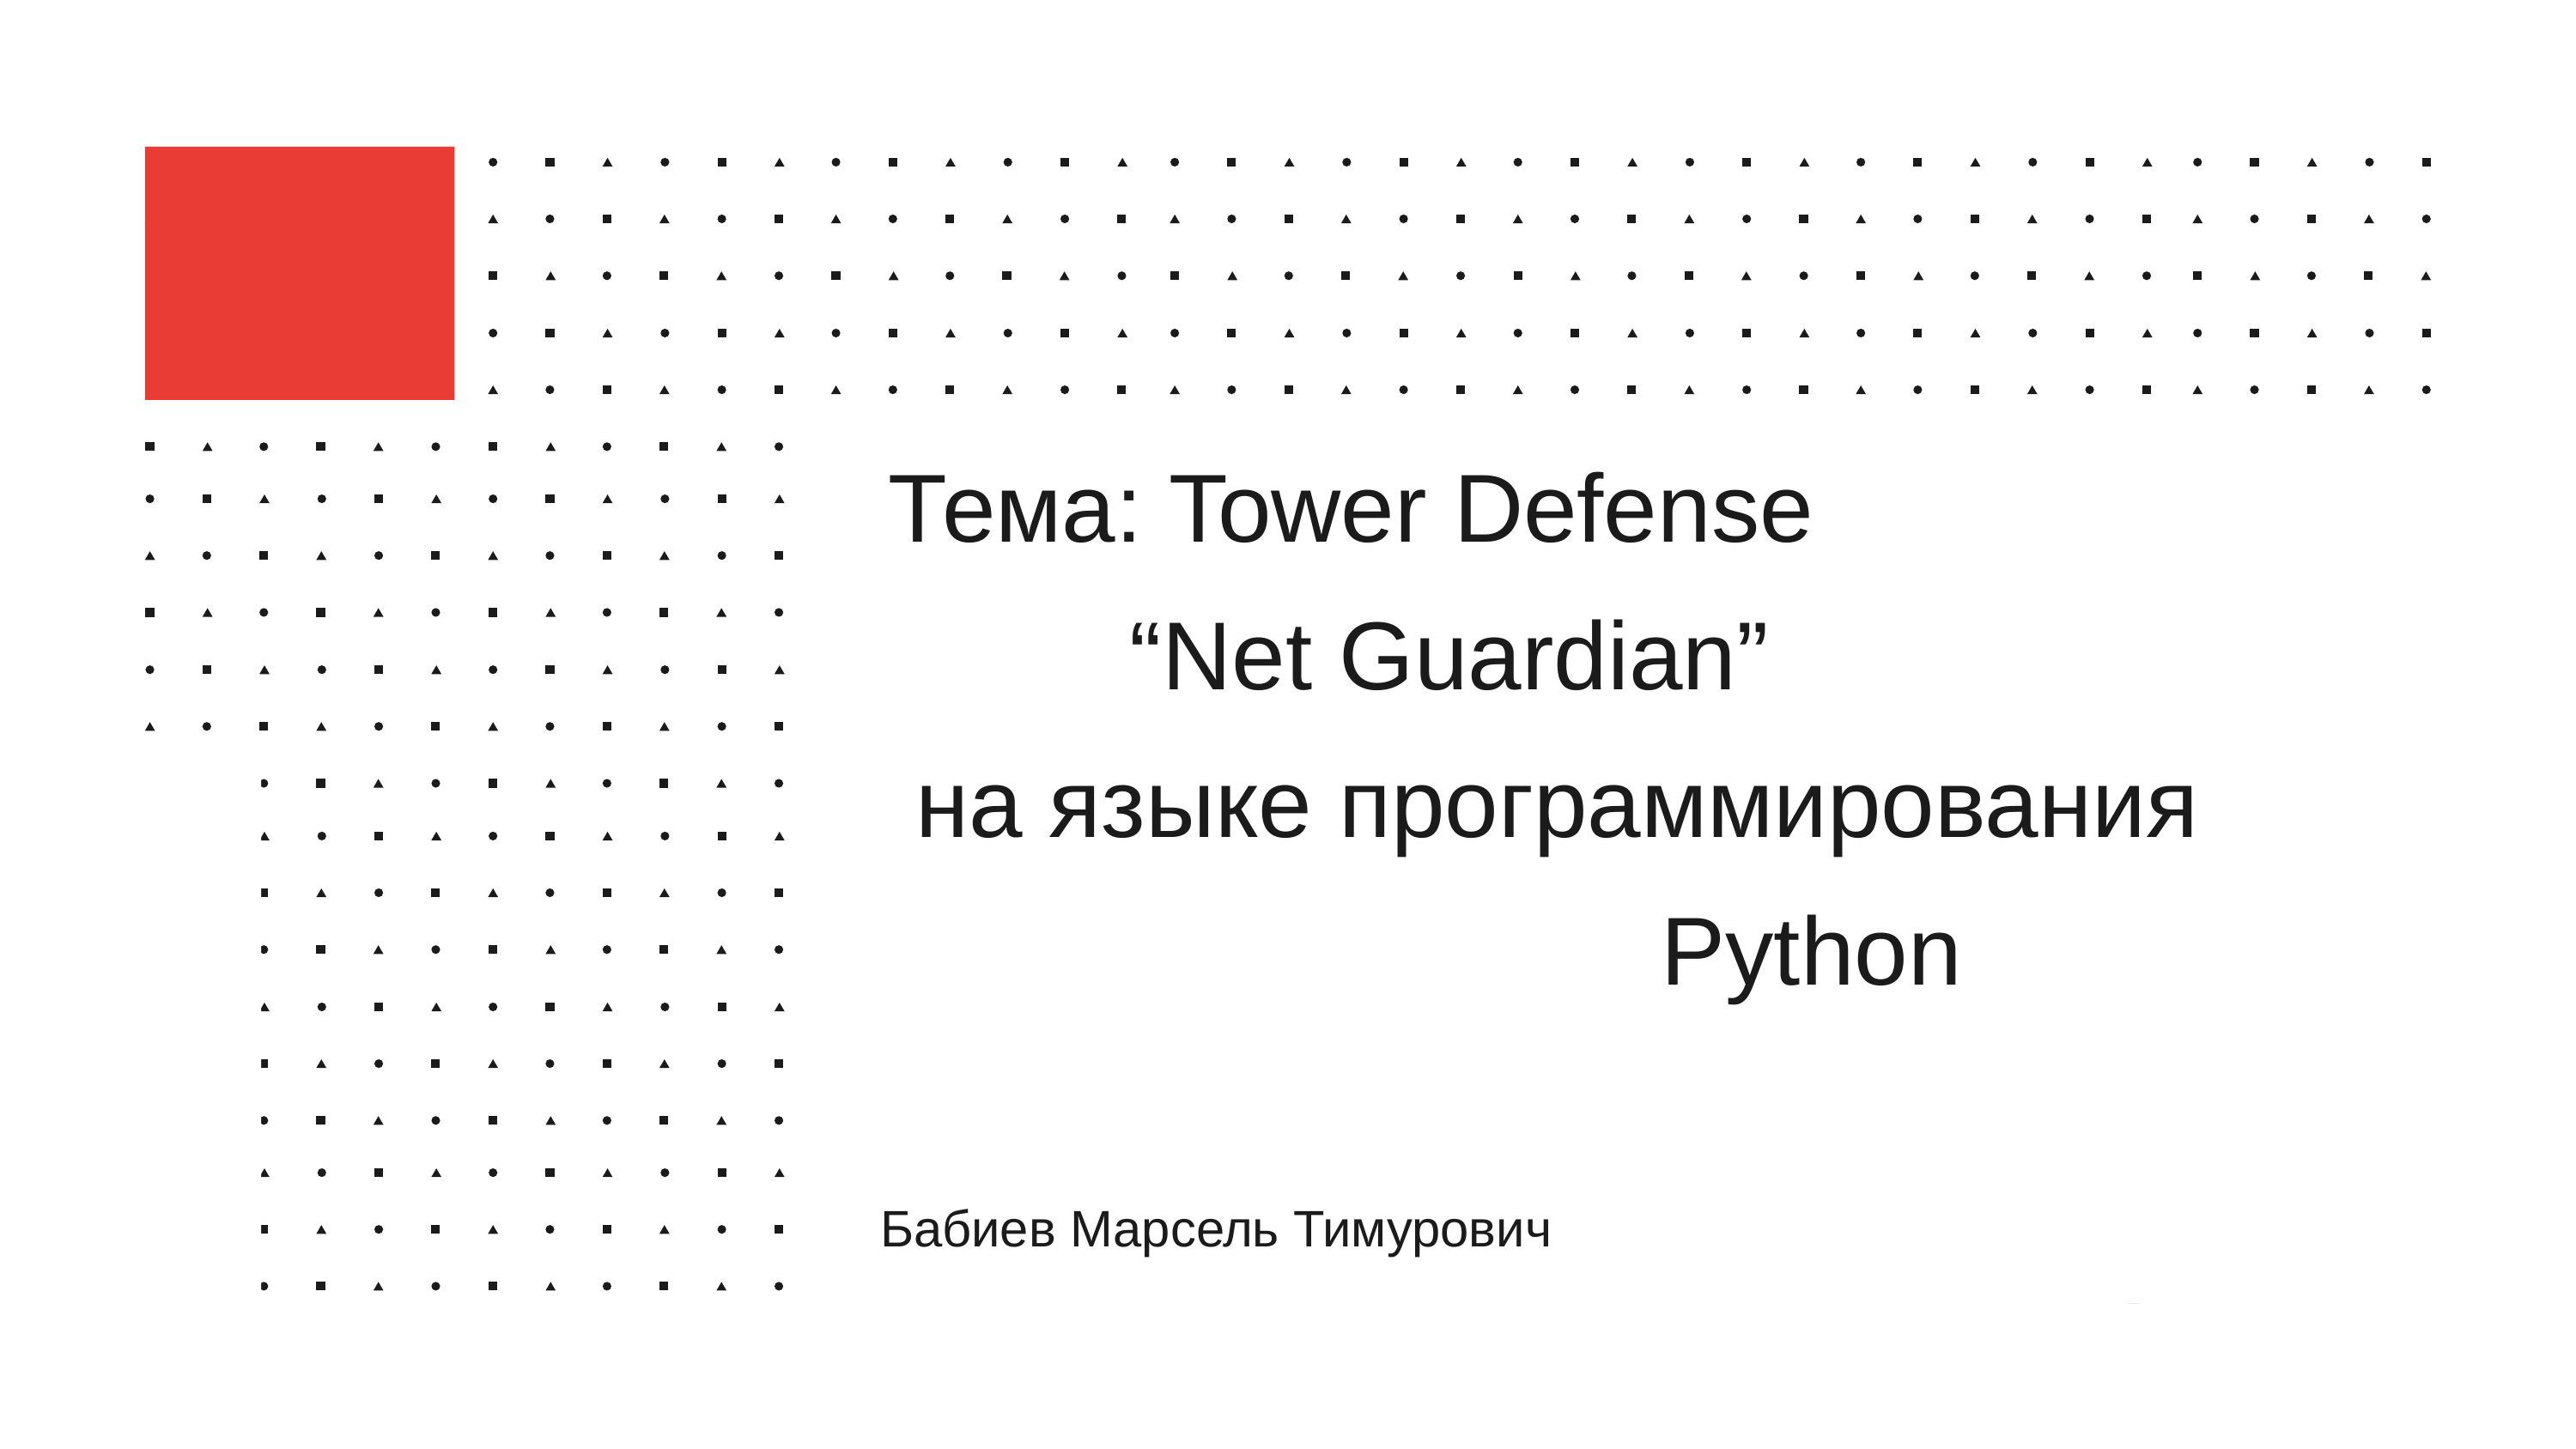

Тема: Tower Defense
         “Net Guardian”
 на языке программирования                   					Python

01

01

Бабиев Марсель Тимурович